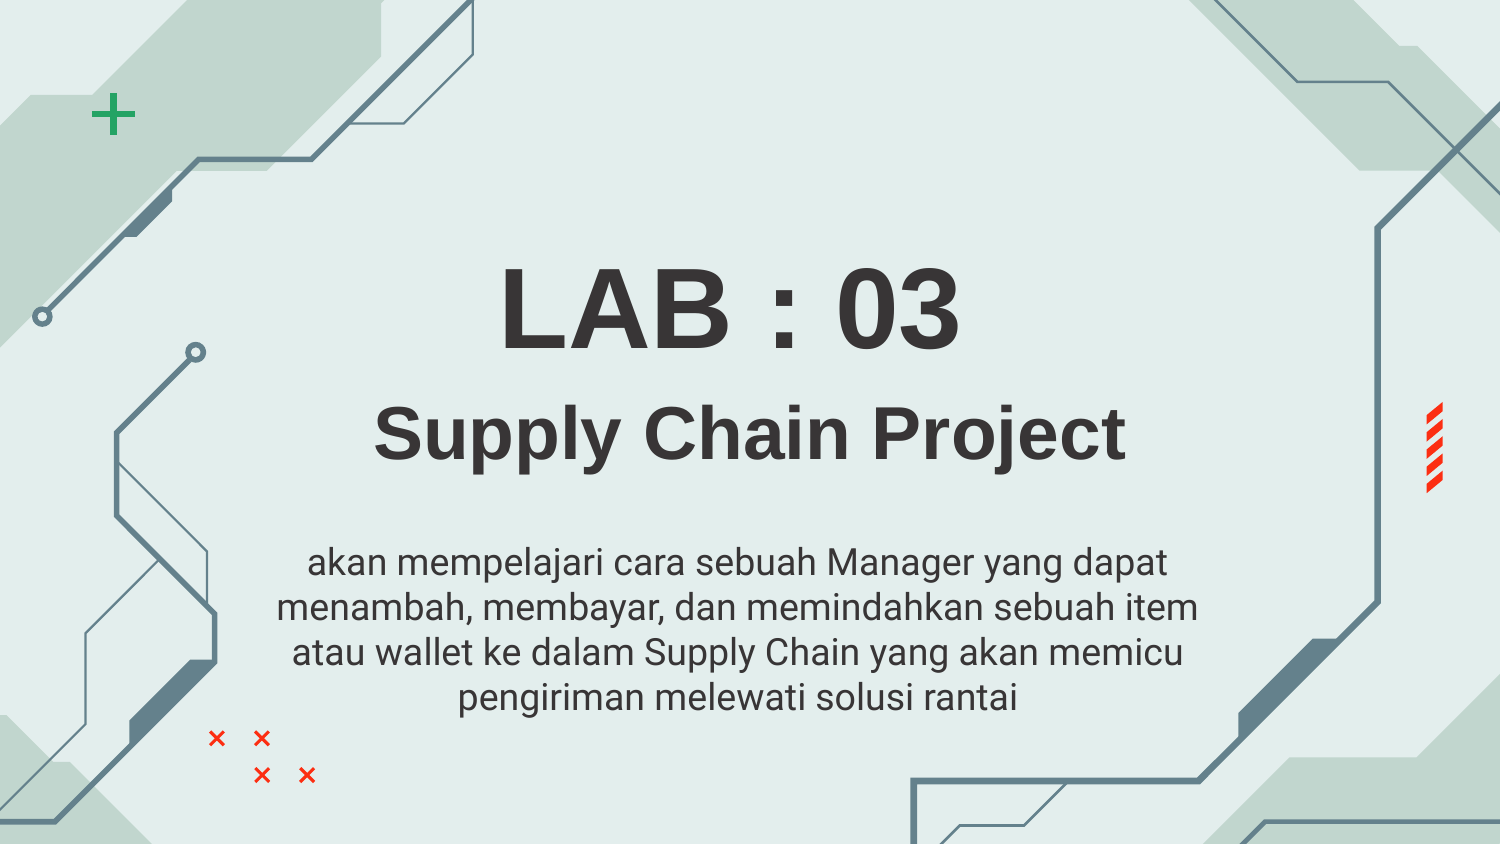

LAB : 03
# Supply Chain Project
akan mempelajari cara sebuah Manager yang dapat menambah, membayar, dan memindahkan sebuah item atau wallet ke dalam Supply Chain yang akan memicu pengiriman melewati solusi rantai